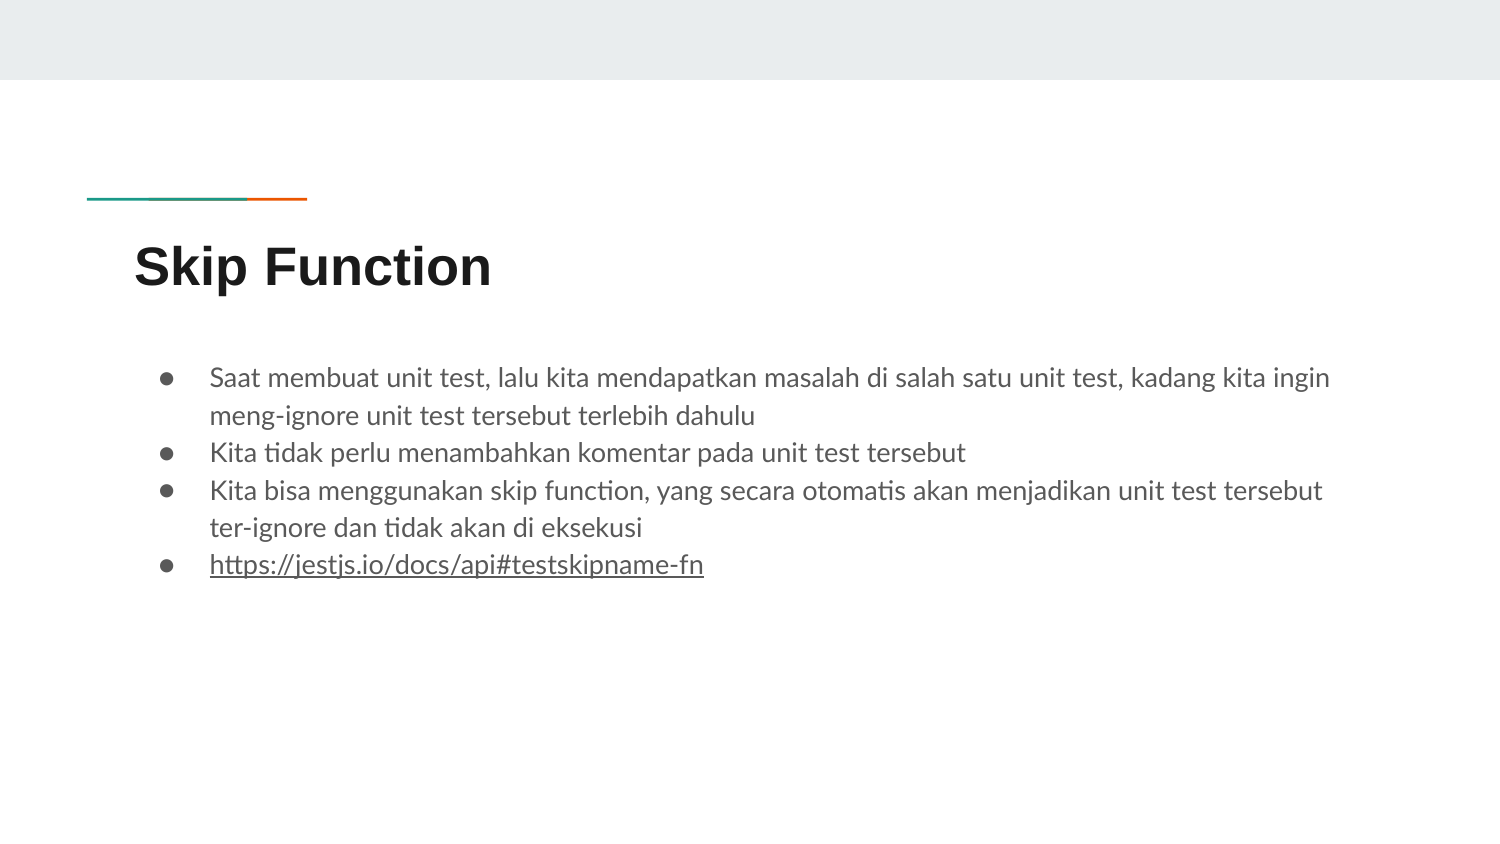

# Skip Function
Saat membuat unit test, lalu kita mendapatkan masalah di salah satu unit test, kadang kita ingin meng-ignore unit test tersebut terlebih dahulu
Kita tidak perlu menambahkan komentar pada unit test tersebut
Kita bisa menggunakan skip function, yang secara otomatis akan menjadikan unit test tersebut ter-ignore dan tidak akan di eksekusi
https://jestjs.io/docs/api#testskipname-fn